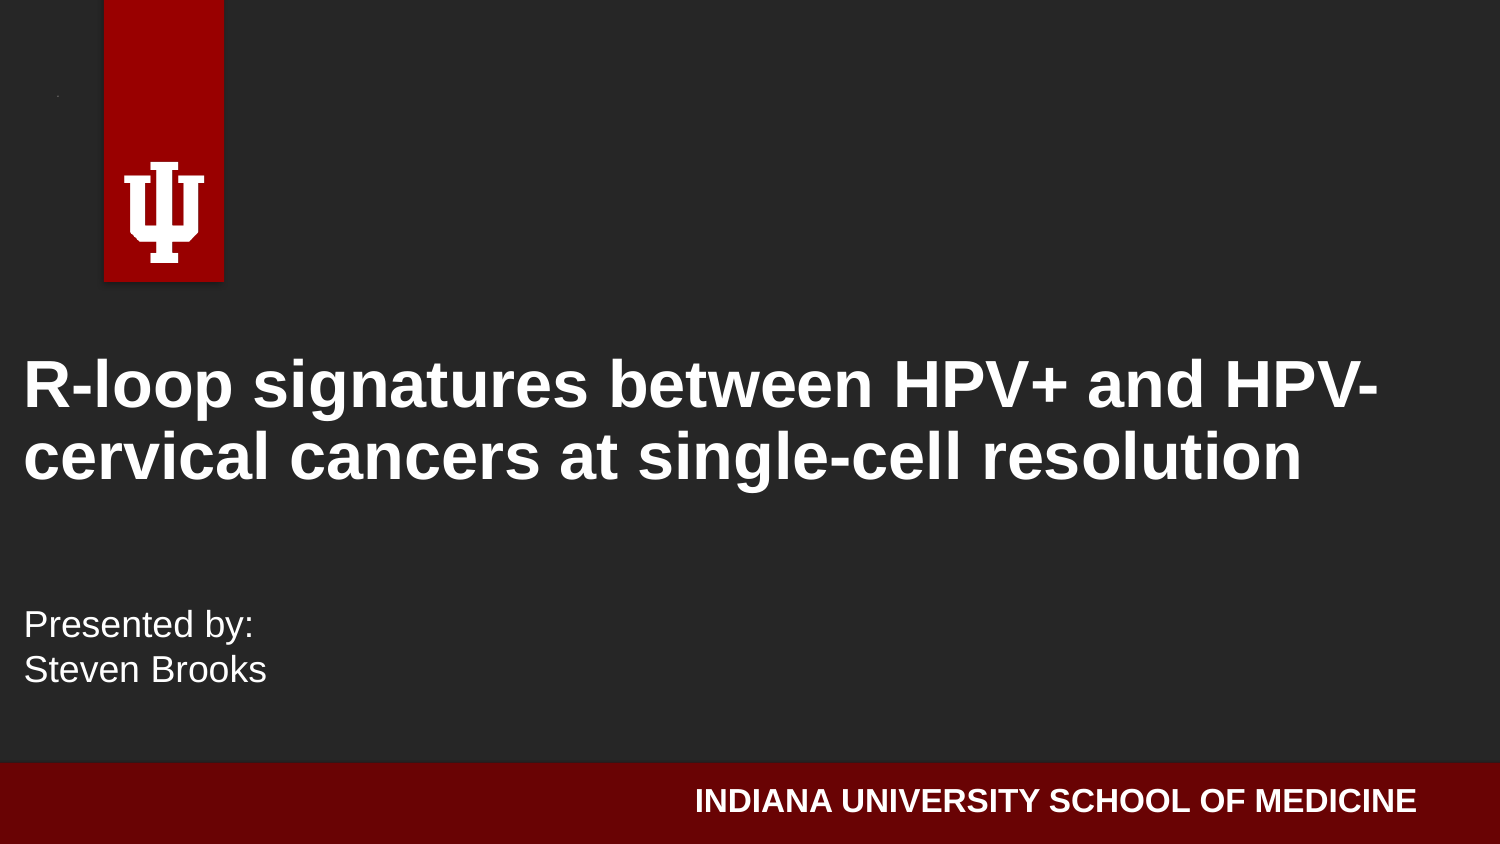

# R-loop signatures between HPV+ and HPV- cervical cancers at single-cell resolution
Presented by:
Steven Brooks